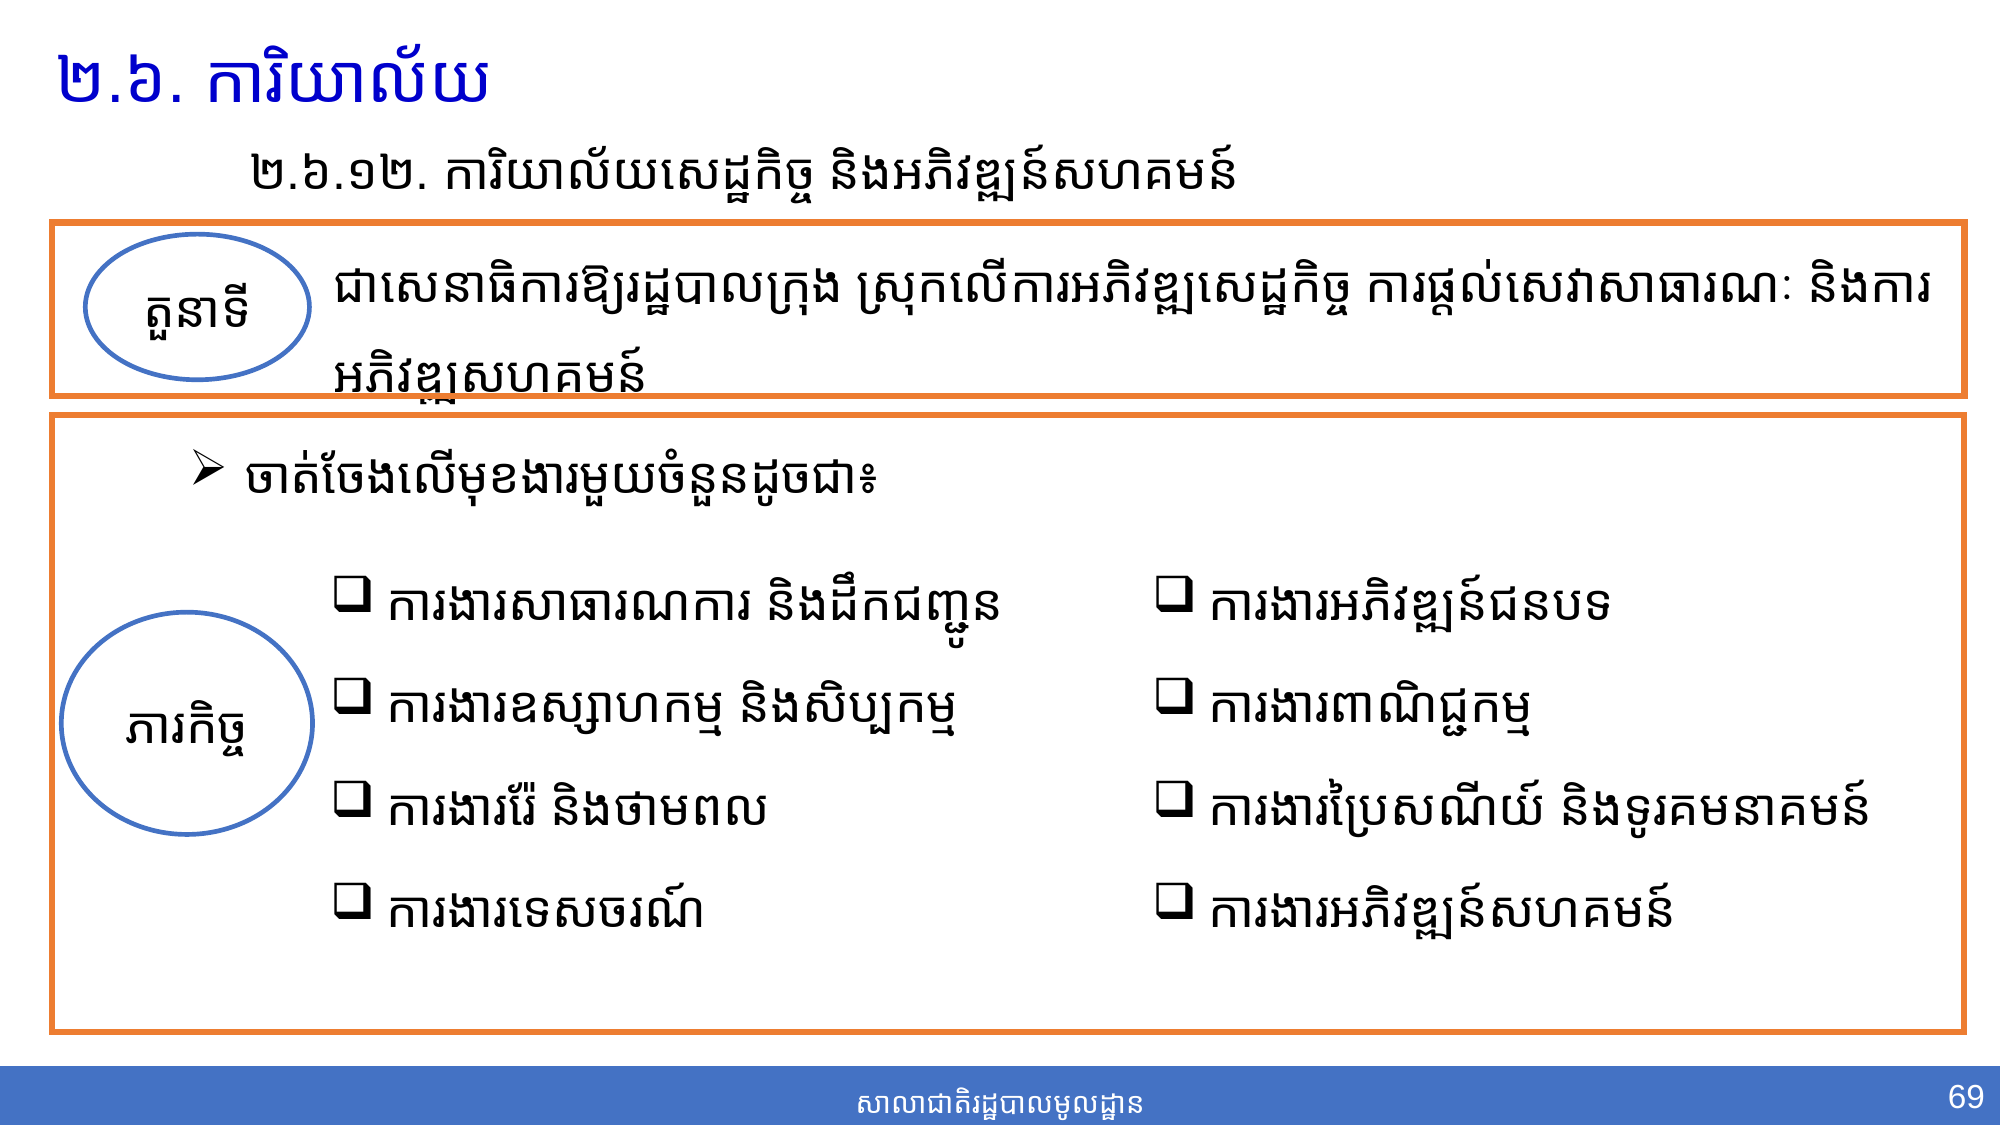

២.៦. ការិយាល័យ
២.៦.១២. ការិយាល័យសេដ្ឋកិច្ច និងអភិវឌ្ឍន៍សហគមន៍
២.៦.១១. ការិយាល័យសេដ្ឋកិច្ច និងអភិវឌ្ឍន៍សហគមន៍
ជាសេនាធិការឱ្យរដ្ឋបាលក្រុង ស្រុកលើការអភិវឌ្ឍសេដ្ឋកិច្ច​ ការផ្តល់សេវាសាធារណៈ និងការអភិវឌ្ឍសហគមន៍

តួនាទី

ភារកិច្ច
ចាត់ចែងលើមុខងារមួយចំនួនដូចជា៖
ការងារសាធារណការ និងដឹកជញ្ជូន
ការងារឧស្សាហកម្ម និងសិប្បកម្ម
ការងាររ៉ែ និងថាមពល
ការងារទេសចរណ៍
ការងារអភិវឌ្ឍន៍ជនបទ
ការងារពាណិជ្ជកម្ម
ការងារប្រៃសណីយ៍ និងទូរគមនាគមន៍
ការងារអភិវឌ្ឍន៍សហគមន៍
69